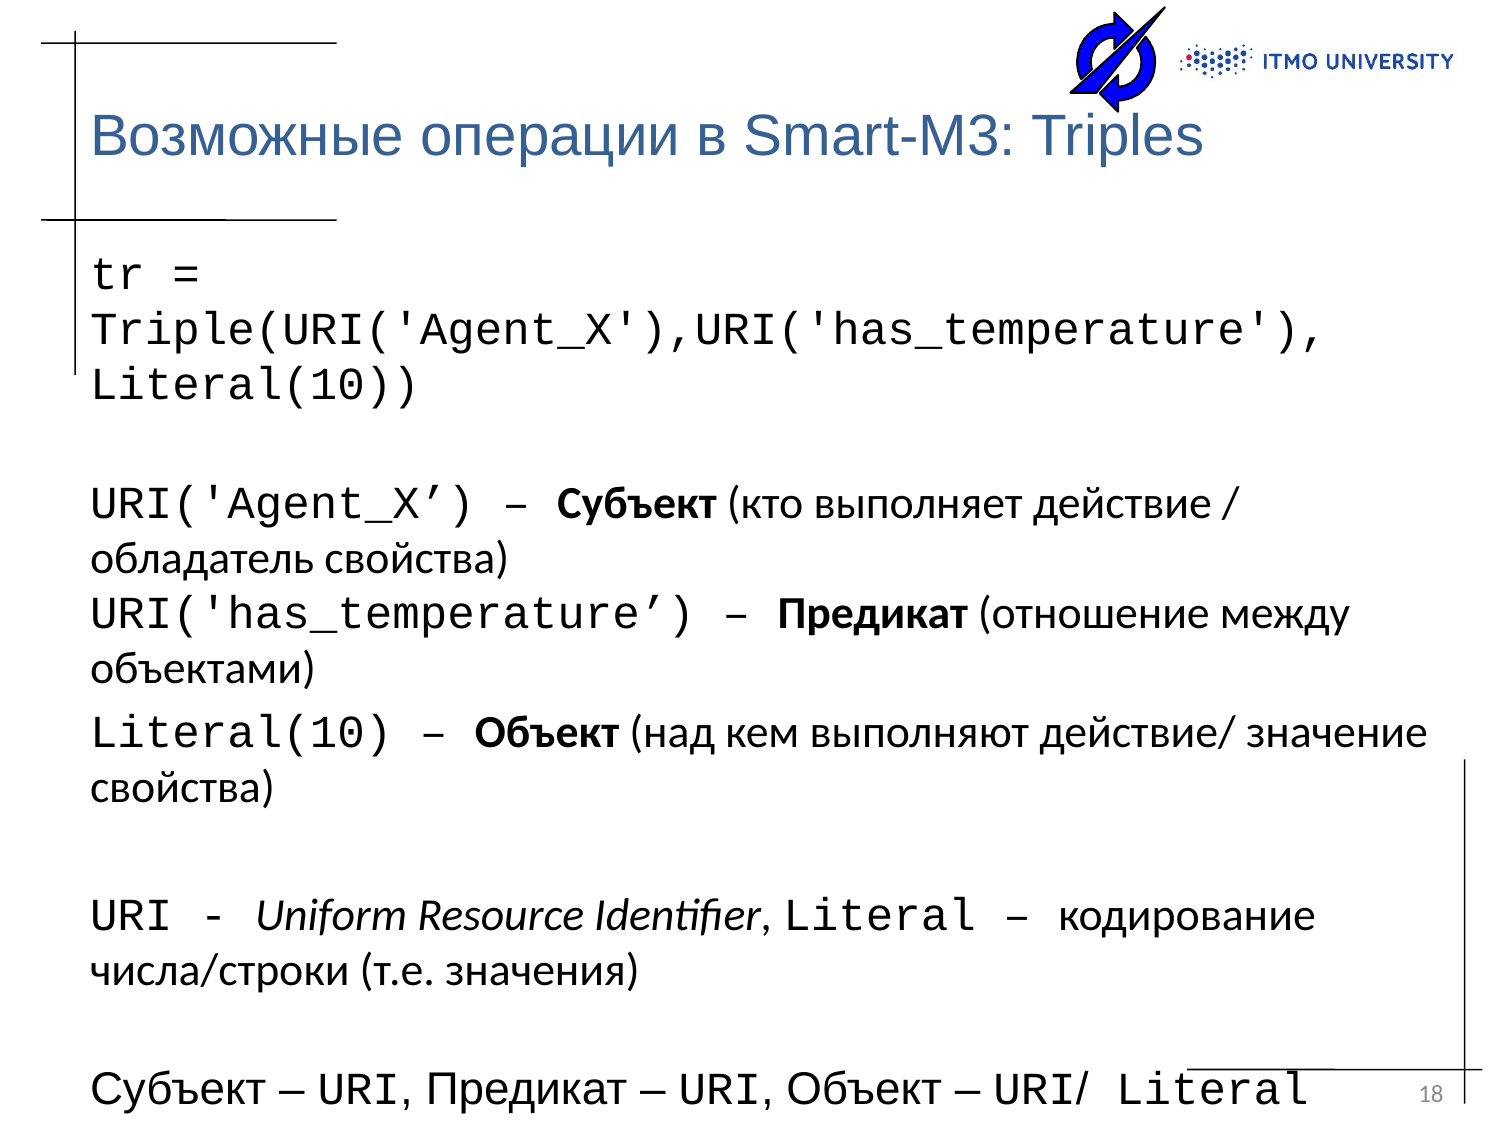

# Возможные операции в Smart-M3: Triples
tr = Triple(URI('Agent_X'),URI('has_temperature'), Literal(10))
URI('Agent_X’) – Субъект (кто выполняет действие / обладатель свойства)
URI('has_temperature’) – Предикат (отношение между объектами)
Literal(10) – Объект (над кем выполняют действие/ значение свойства)

URI - Uniform Resource Identifier, Literal – кодирование числа/строки (т.е. значения)
Субъект – URI, Предикат – URI, Объект – URI/ Literal
18